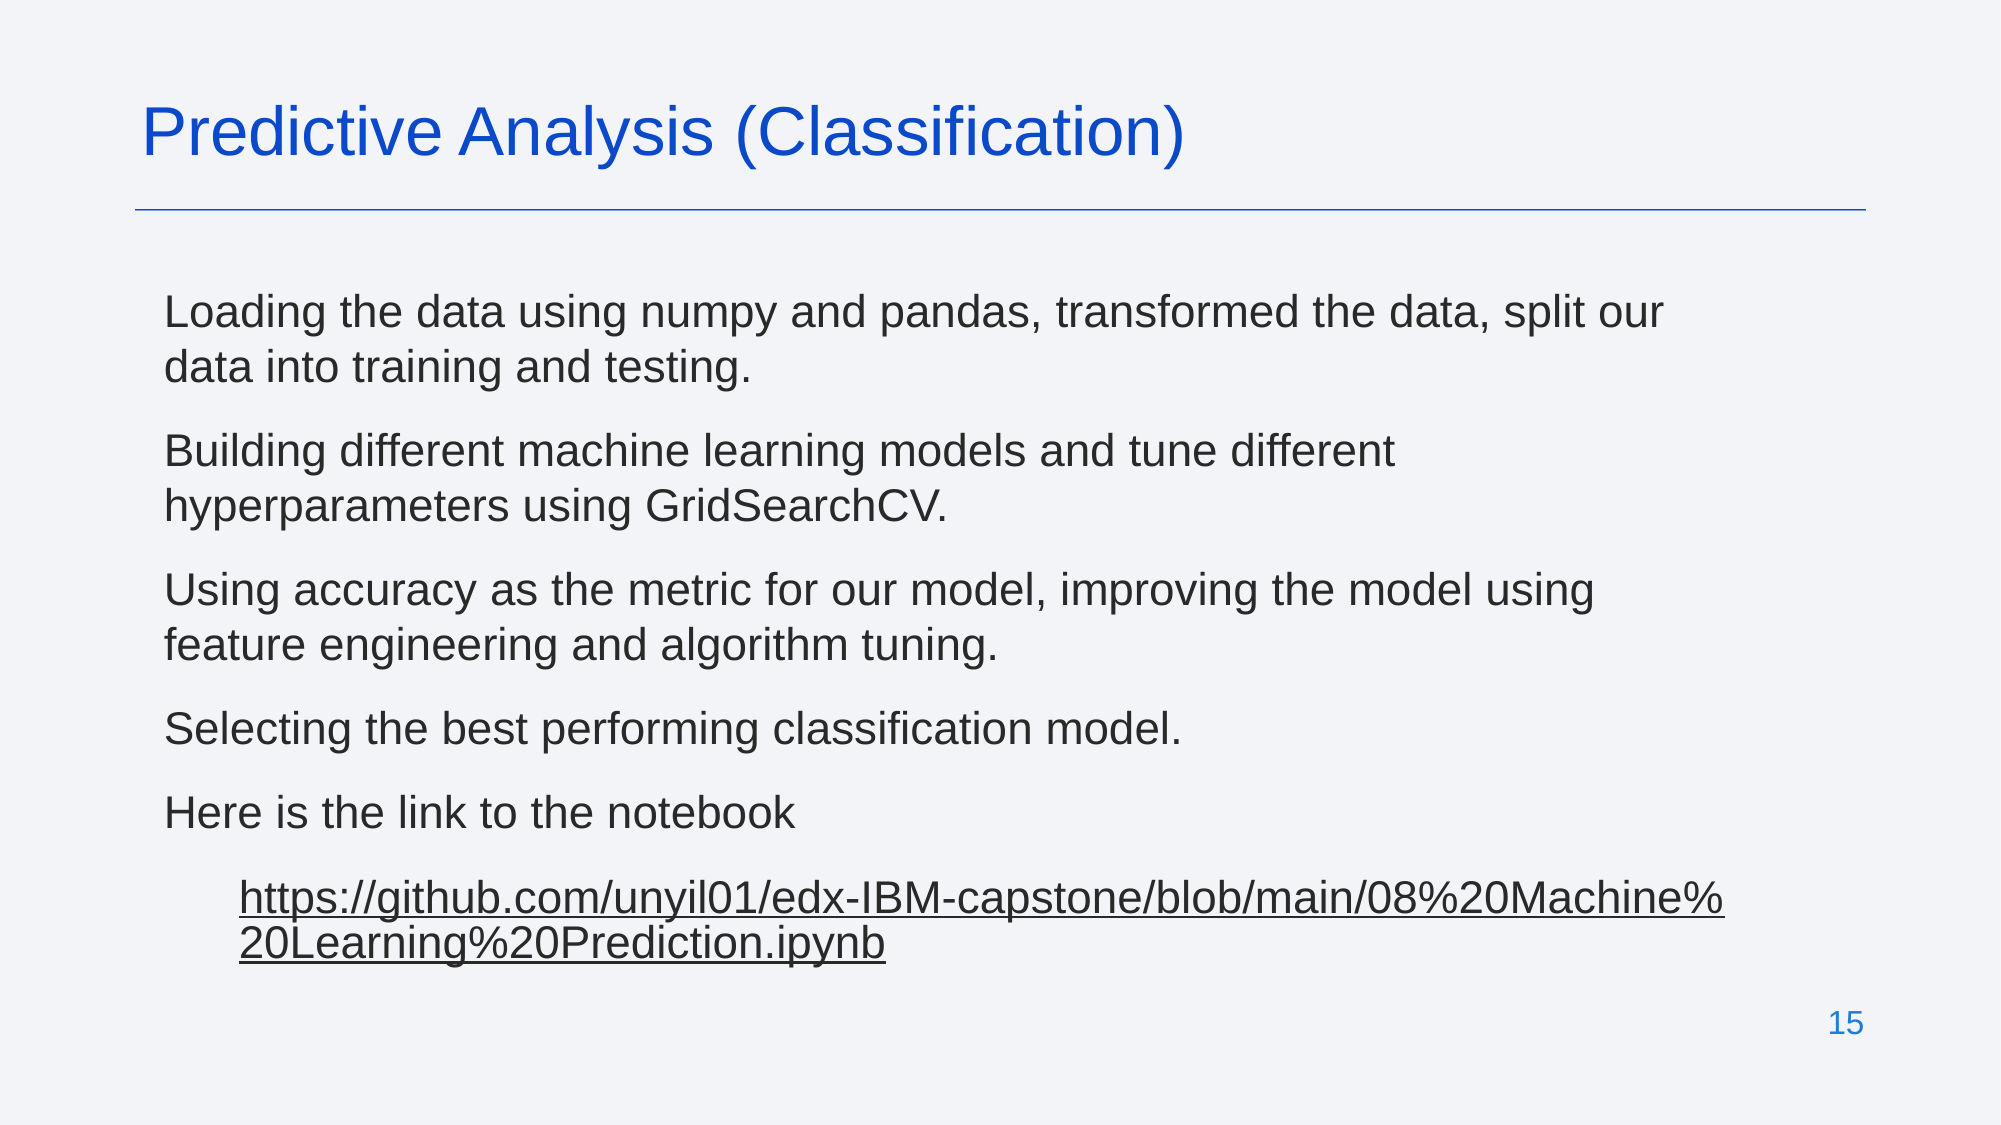

Predictive Analysis (Classification)
Loading the data using numpy and pandas, transformed the data, split our data into training and testing.
Building different machine learning models and tune different hyperparameters using GridSearchCV.
Using accuracy as the metric for our model, improving the model using feature engineering and algorithm tuning.
Selecting the best performing classification model.
Here is the link to the notebook
https://github.com/unyil01/edx-IBM-capstone/blob/main/08%20Machine%20Learning%20Prediction.ipynb
15